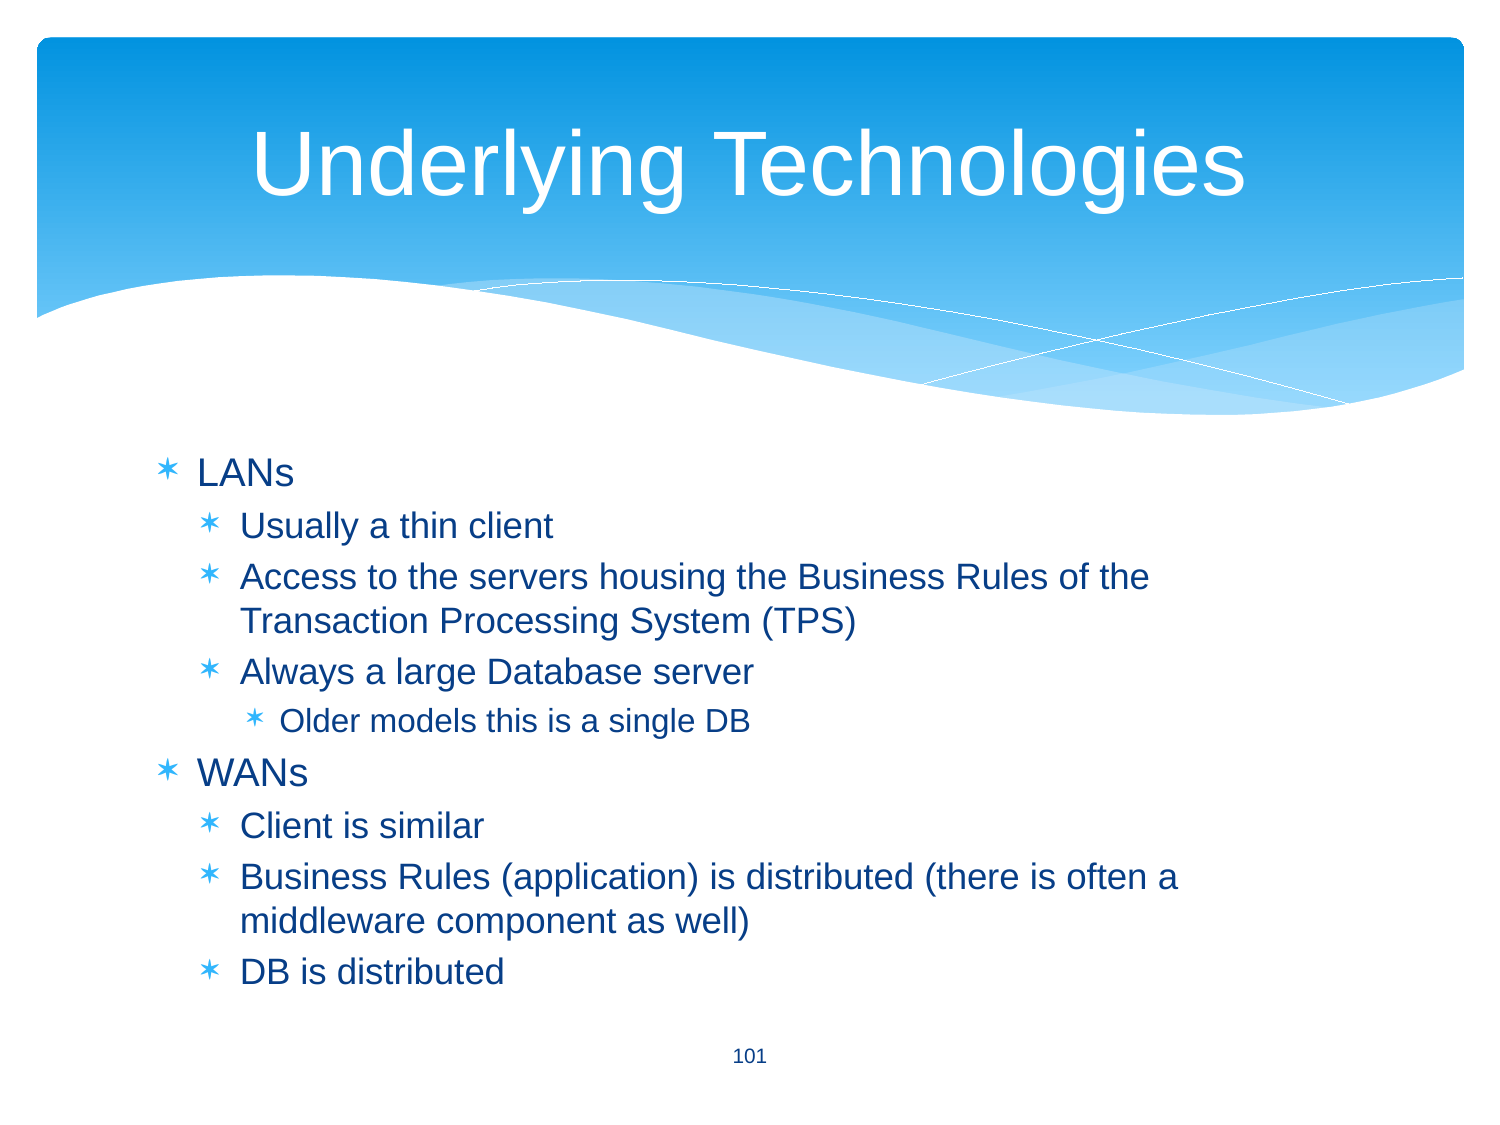

# Underlying Technologies
LANs
Usually a thin client
Access to the servers housing the Business Rules of the Transaction Processing System (TPS)
Always a large Database server
Older models this is a single DB
WANs
Client is similar
Business Rules (application) is distributed (there is often a middleware component as well)
DB is distributed
101